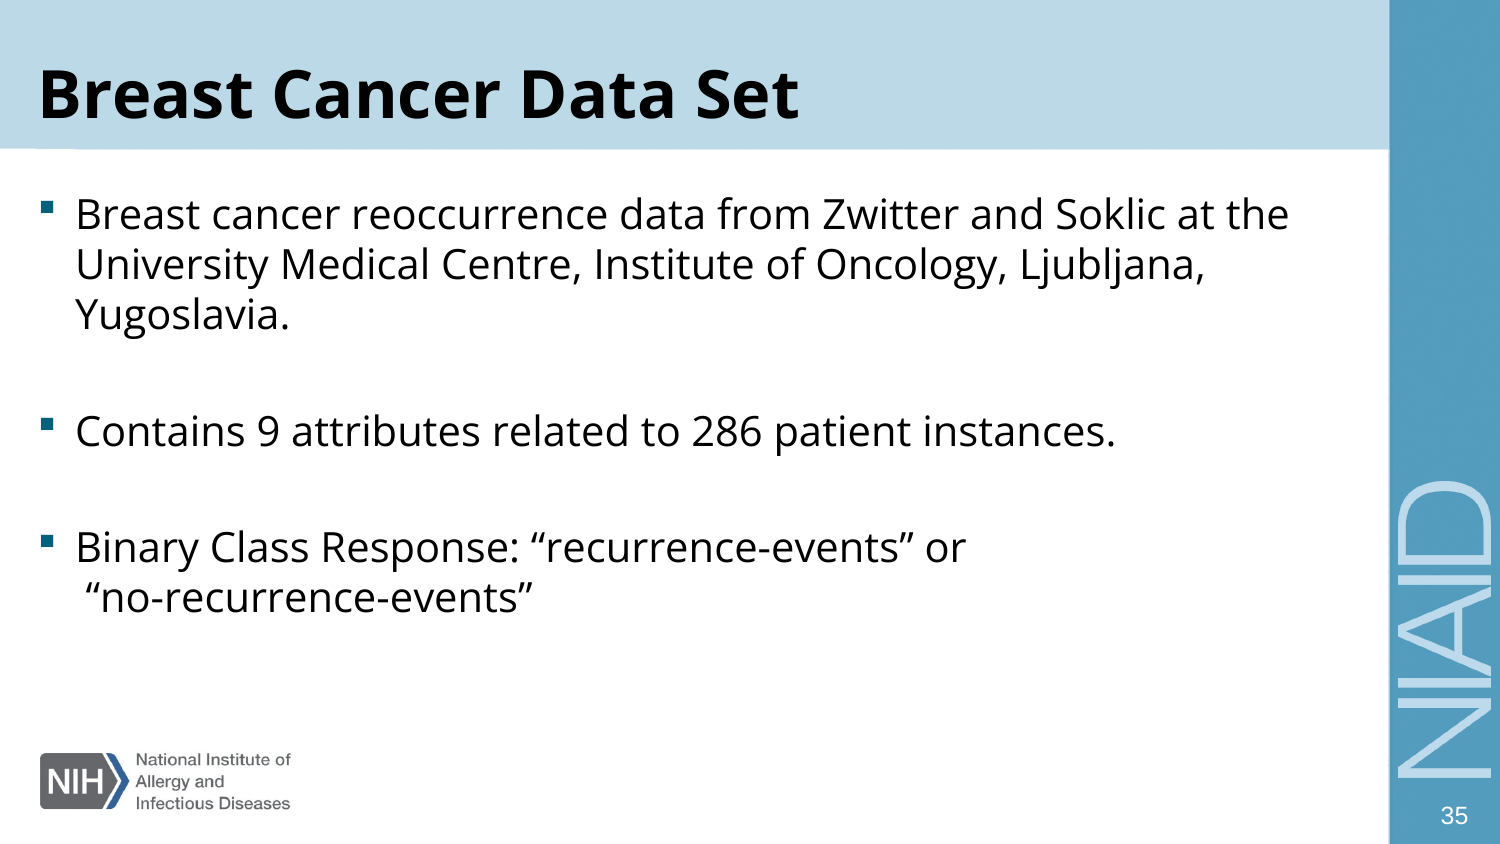

# Breast Cancer Data Set
Breast cancer reoccurrence data from Zwitter and Soklic at the University Medical Centre, Institute of Oncology, Ljubljana, Yugoslavia.

Contains 9 attributes related to 286 patient instances.

Binary Class Response: “recurrence-events” or
 “no-recurrence-events”

35